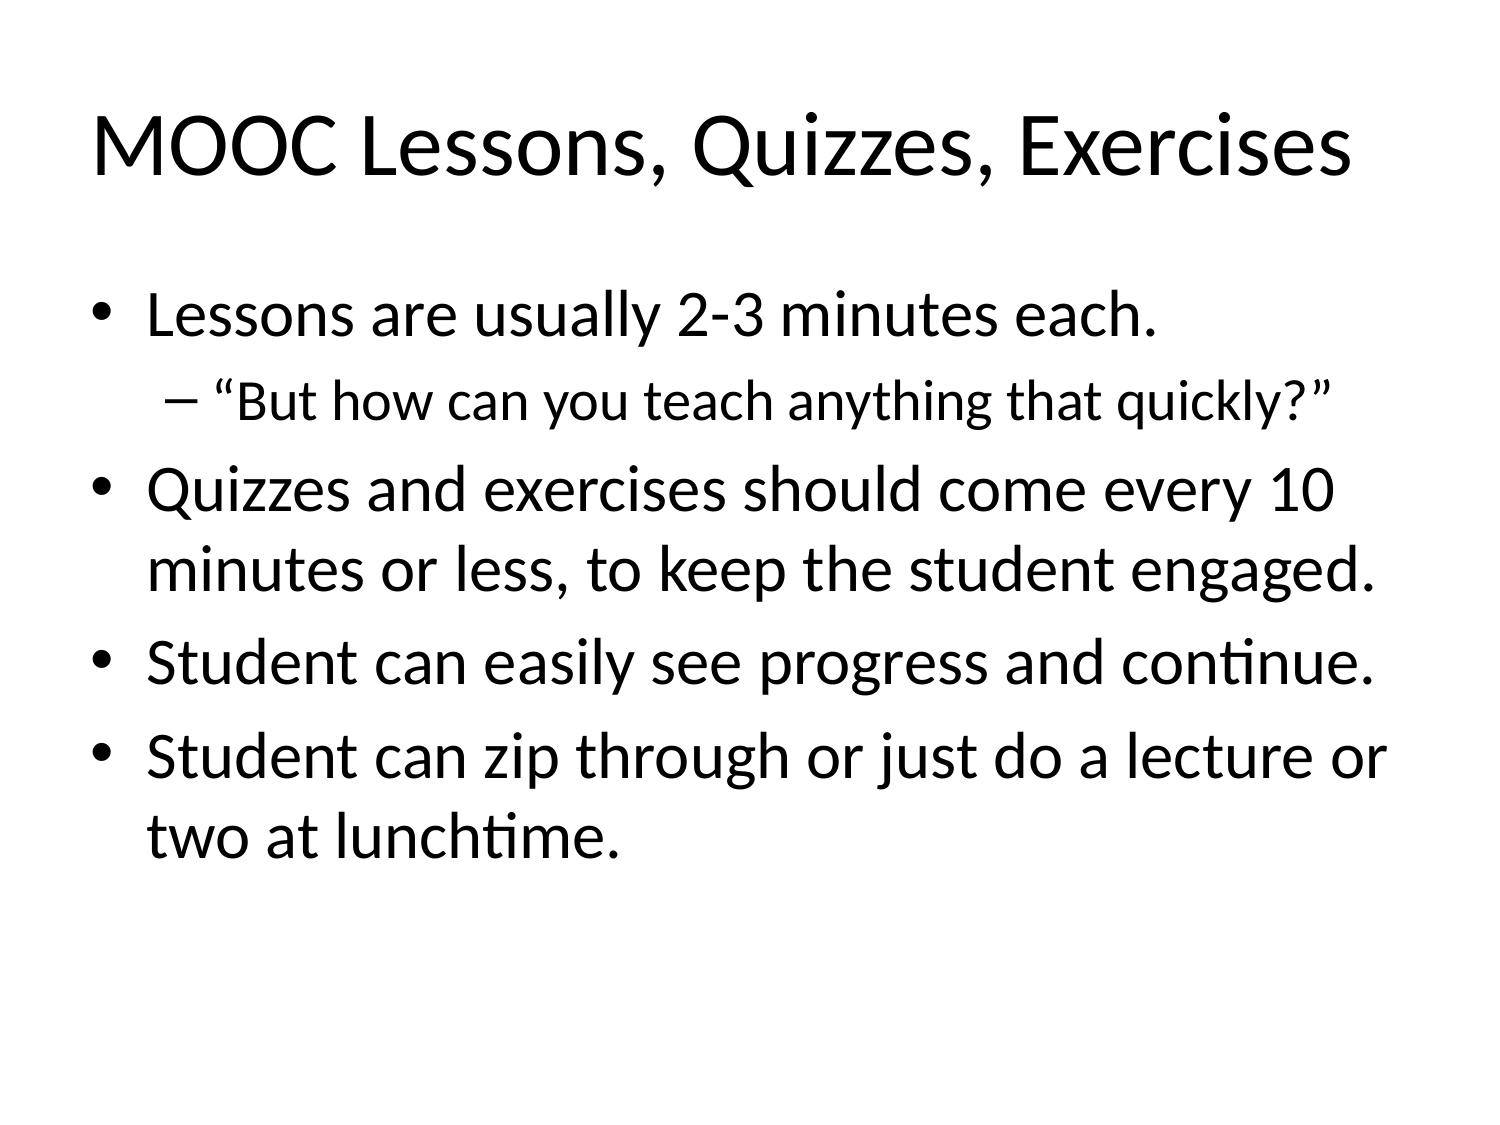

# MOOC Lessons, Quizzes, Exercises
Lessons are usually 2-3 minutes each.
“But how can you teach anything that quickly?”
Quizzes and exercises should come every 10 minutes or less, to keep the student engaged.
Student can easily see progress and continue.
Student can zip through or just do a lecture or two at lunchtime.